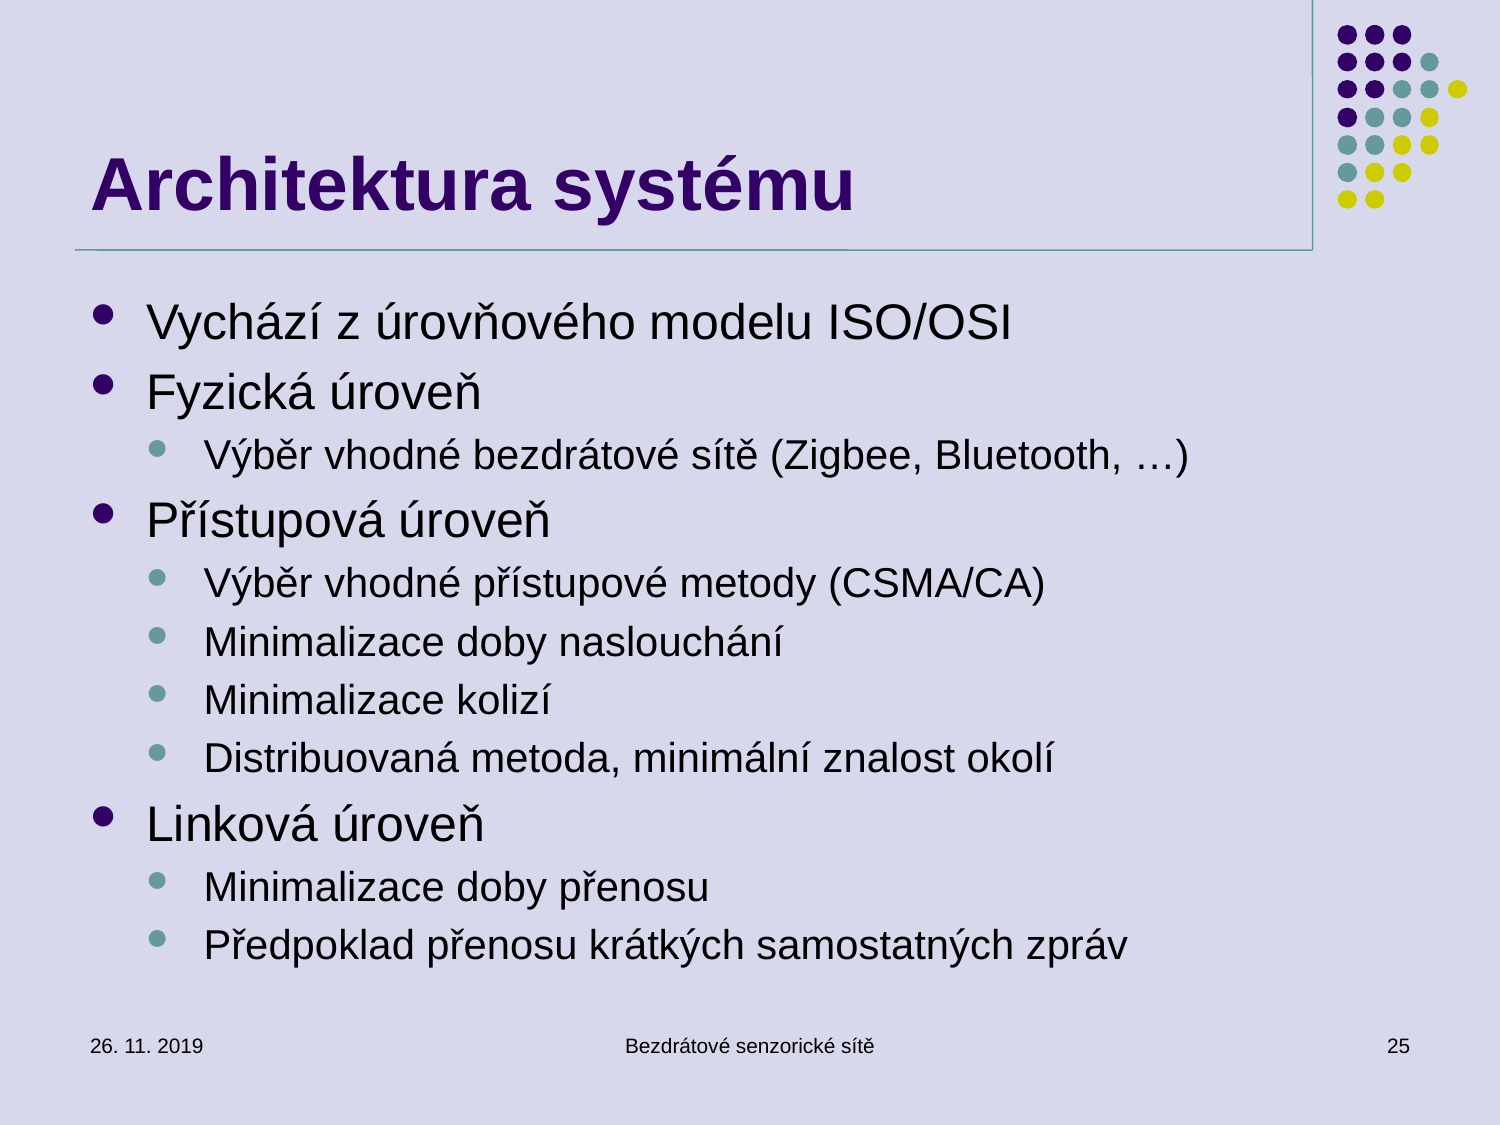

# Architektura systému
Vychází z úrovňového modelu ISO/OSI
Fyzická úroveň
Výběr vhodné bezdrátové sítě (Zigbee, Bluetooth, …)
Přístupová úroveň
Výběr vhodné přístupové metody (CSMA/CA)
Minimalizace doby naslouchání
Minimalizace kolizí
Distribuovaná metoda, minimální znalost okolí
Linková úroveň
Minimalizace doby přenosu
Předpoklad přenosu krátkých samostatných zpráv

26. 11. 2019
Bezdrátové senzorické sítě
25